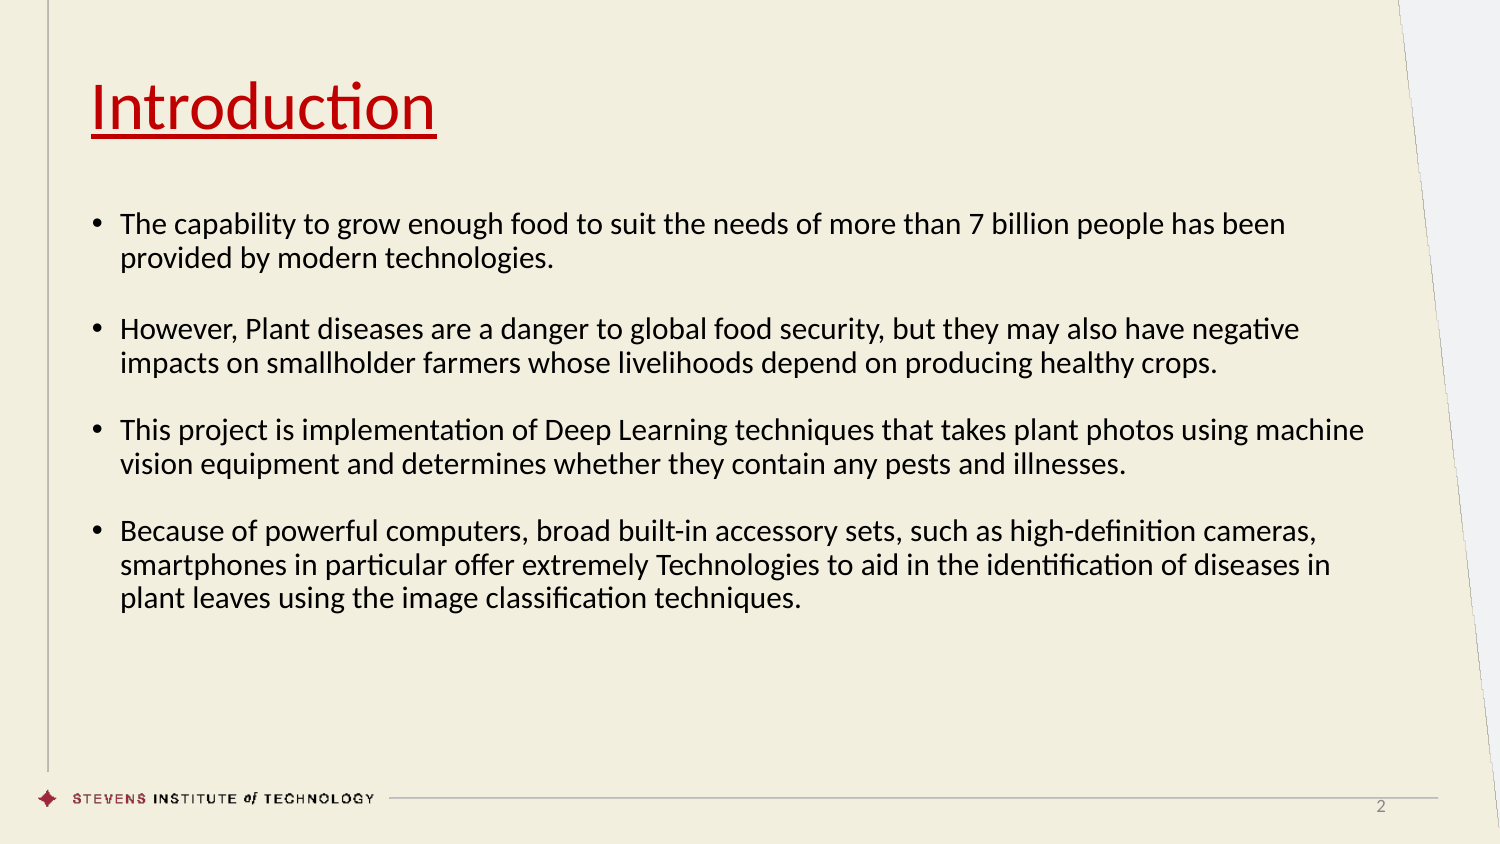

# Introduction
The capability to grow enough food to suit the needs of more than 7 billion people has been provided by modern technologies.
However, Plant diseases are a danger to global food security, but they may also have negative impacts on smallholder farmers whose livelihoods depend on producing healthy crops.

This project is implementation of Deep Learning techniques that takes plant photos using machine vision equipment and determines whether they contain any pests and illnesses.

Because of powerful computers, broad built-in accessory sets, such as high-definition cameras, smartphones in particular offer extremely Technologies to aid in the identification of diseases in plant leaves using the image classification techniques.

2